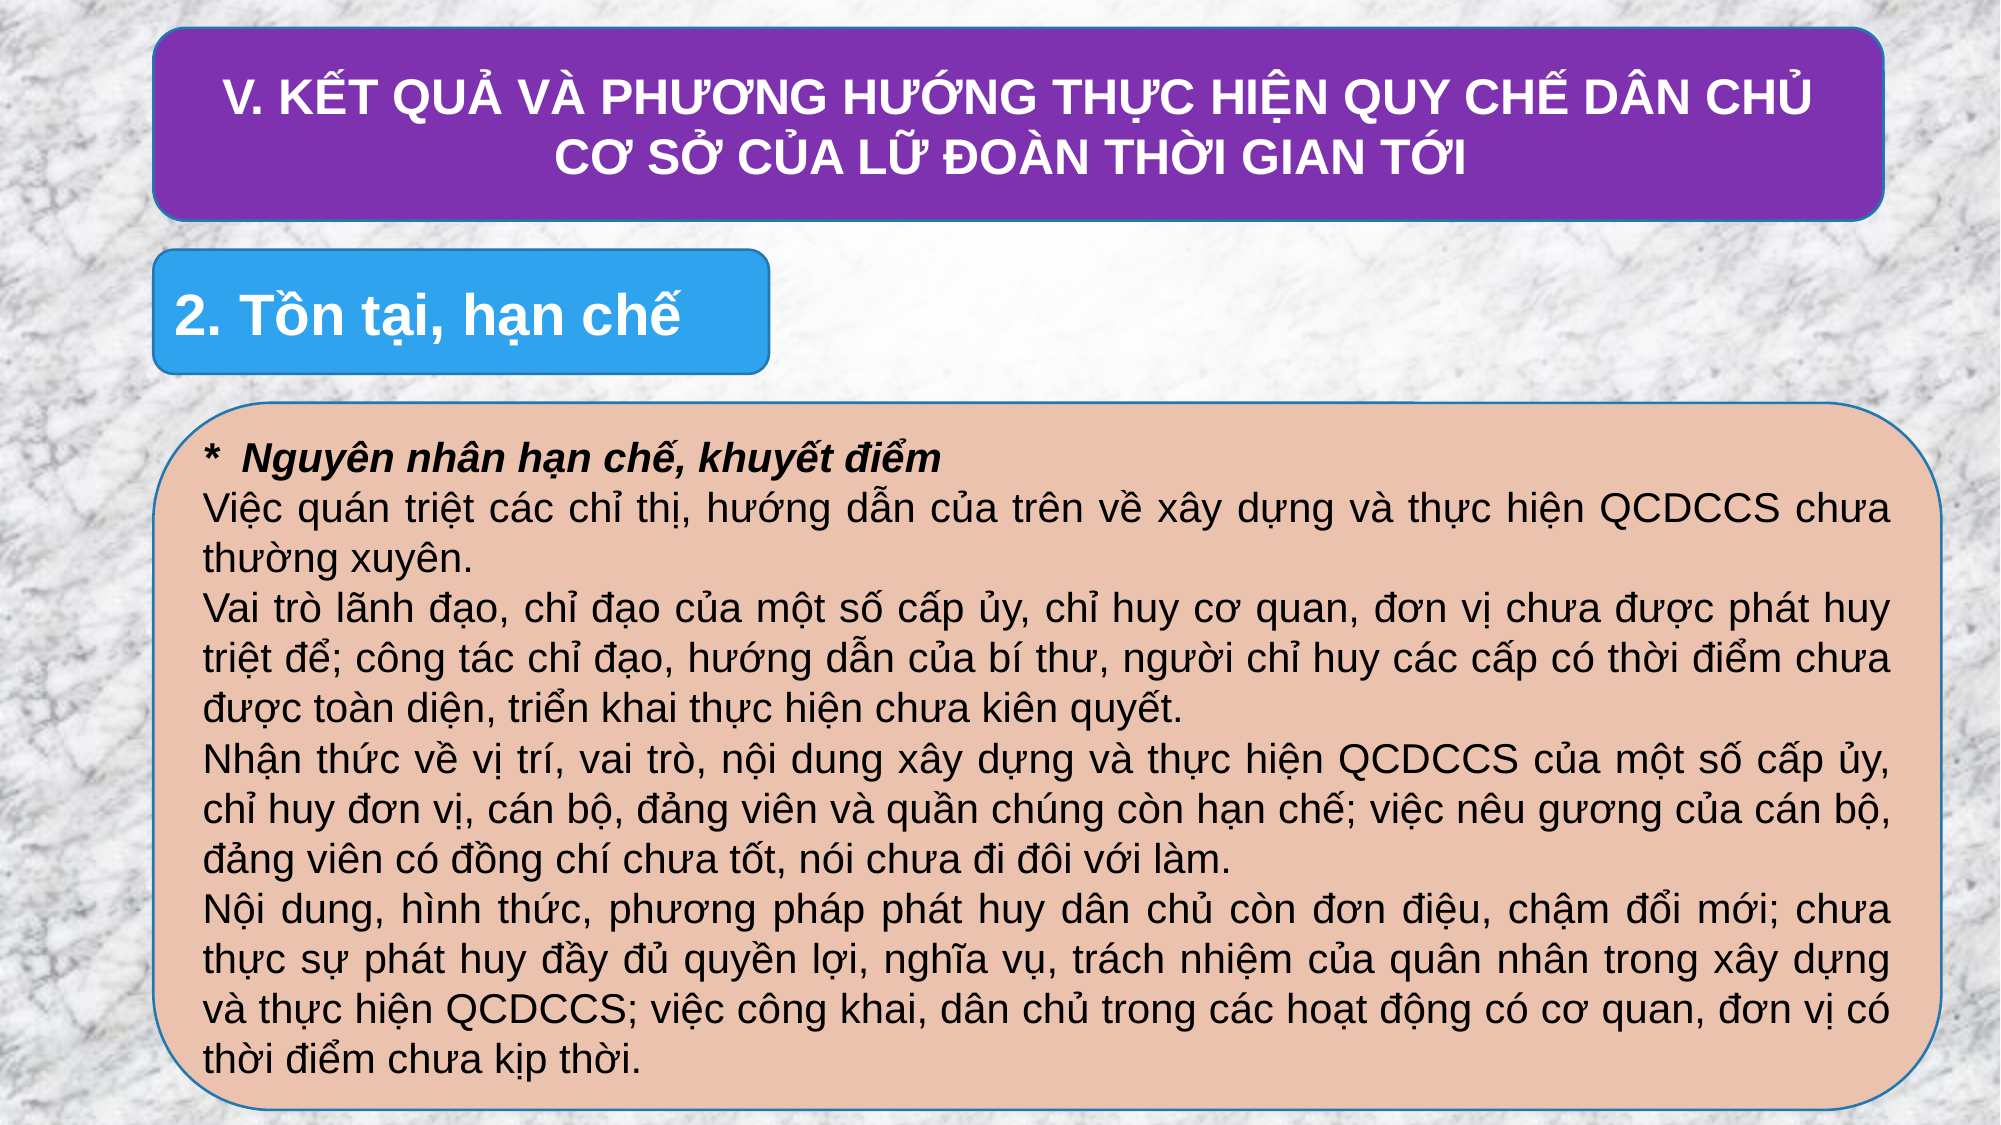

V. KẾT QUẢ VÀ PHƯƠNG HƯỚNG THỰC HIỆN QUY CHẾ DÂN CHỦ CƠ SỞ CỦA LỮ ĐOÀN THỜI GIAN TỚI
2. Tồn tại, hạn chế
*  Nguyên nhân hạn chế, khuyết điểm
Việc quán triệt các chỉ thị, hướng dẫn của trên về xây dựng và thực hiện QCDCCS chưa thường xuyên.
Vai trò lãnh đạo, chỉ đạo của một số cấp ủy, chỉ huy cơ quan, đơn vị chưa được phát huy triệt để; công tác chỉ đạo, hướng dẫn của bí thư, người chỉ huy các cấp có thời điểm chưa được toàn diện, triển khai thực hiện chưa kiên quyết.
Nhận thức về vị trí, vai trò, nội dung xây dựng và thực hiện QCDCCS của một số cấp ủy, chỉ huy đơn vị, cán bộ, đảng viên và quần chúng còn hạn chế; việc nêu gương của cán bộ, đảng viên có đồng chí chưa tốt, nói chưa đi đôi với làm.
Nội dung, hình thức, phương pháp phát huy dân chủ còn đơn điệu, chậm đổi mới; chưa thực sự phát huy đầy đủ quyền lợi, nghĩa vụ, trách nhiệm của quân nhân trong xây dựng và thực hiện QCDCCS; việc công khai, dân chủ trong các hoạt động có cơ quan, đơn vị có thời điểm chưa kịp thời.